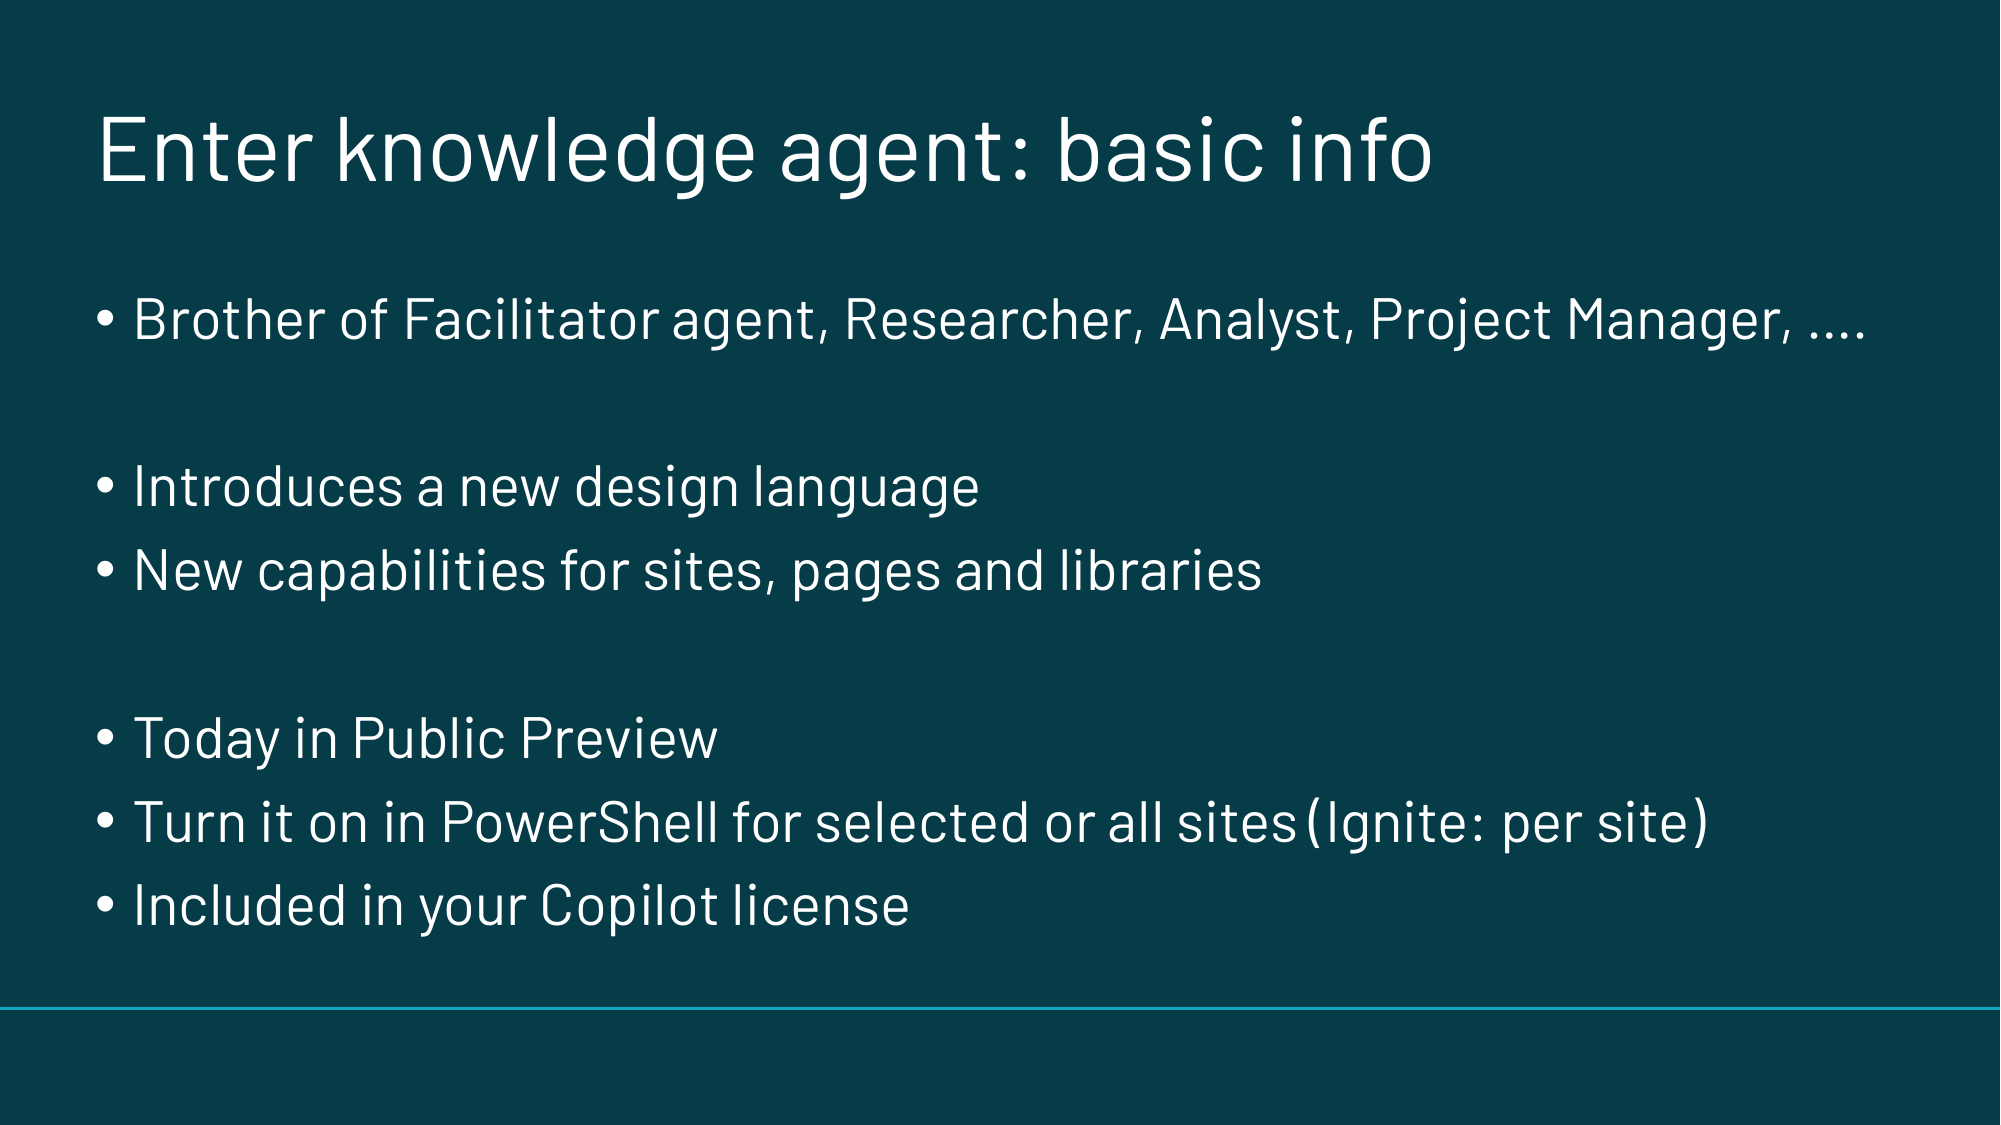

# Enter knowledge agent: basic info
Brother of Facilitator agent, Researcher, Analyst, Project Manager, ….

Introduces a new design language
New capabilities for sites, pages and libraries

Today in Public Preview
Turn it on in PowerShell for selected or all sites (Ignite: per site)
Included in your Copilot license